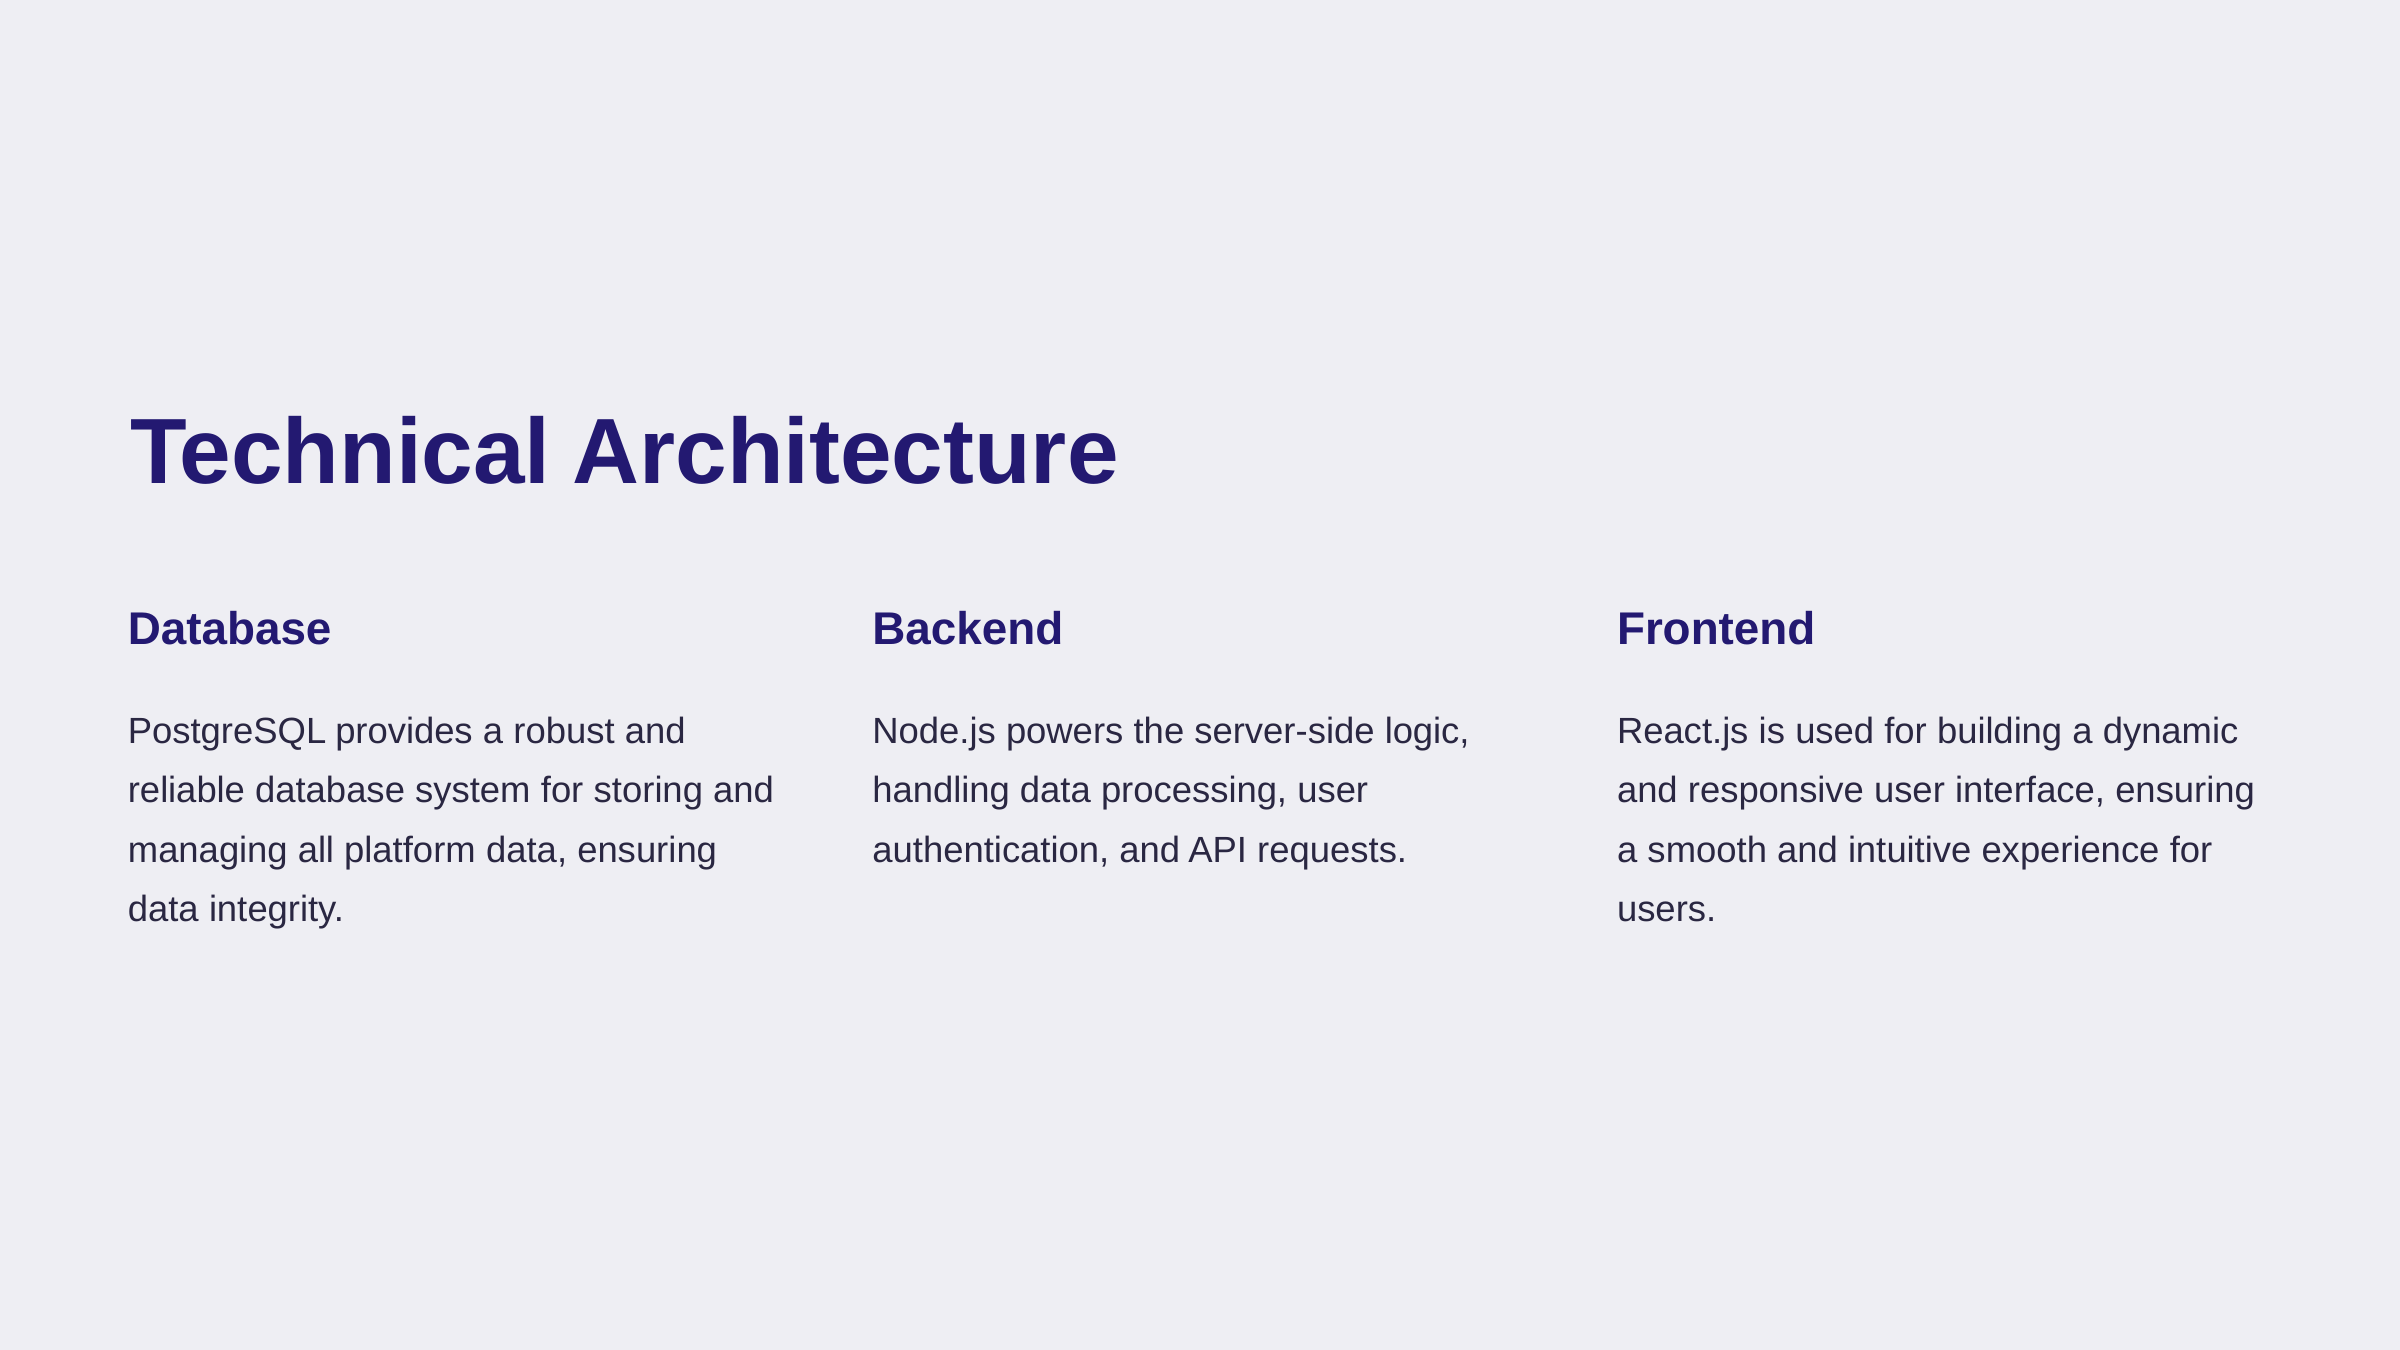

Technical Architecture
Database
Backend
Frontend
PostgreSQL provides a robust and reliable database system for storing and managing all platform data, ensuring data integrity.
Node.js powers the server-side logic, handling data processing, user authentication, and API requests.
React.js is used for building a dynamic and responsive user interface, ensuring a smooth and intuitive experience for users.